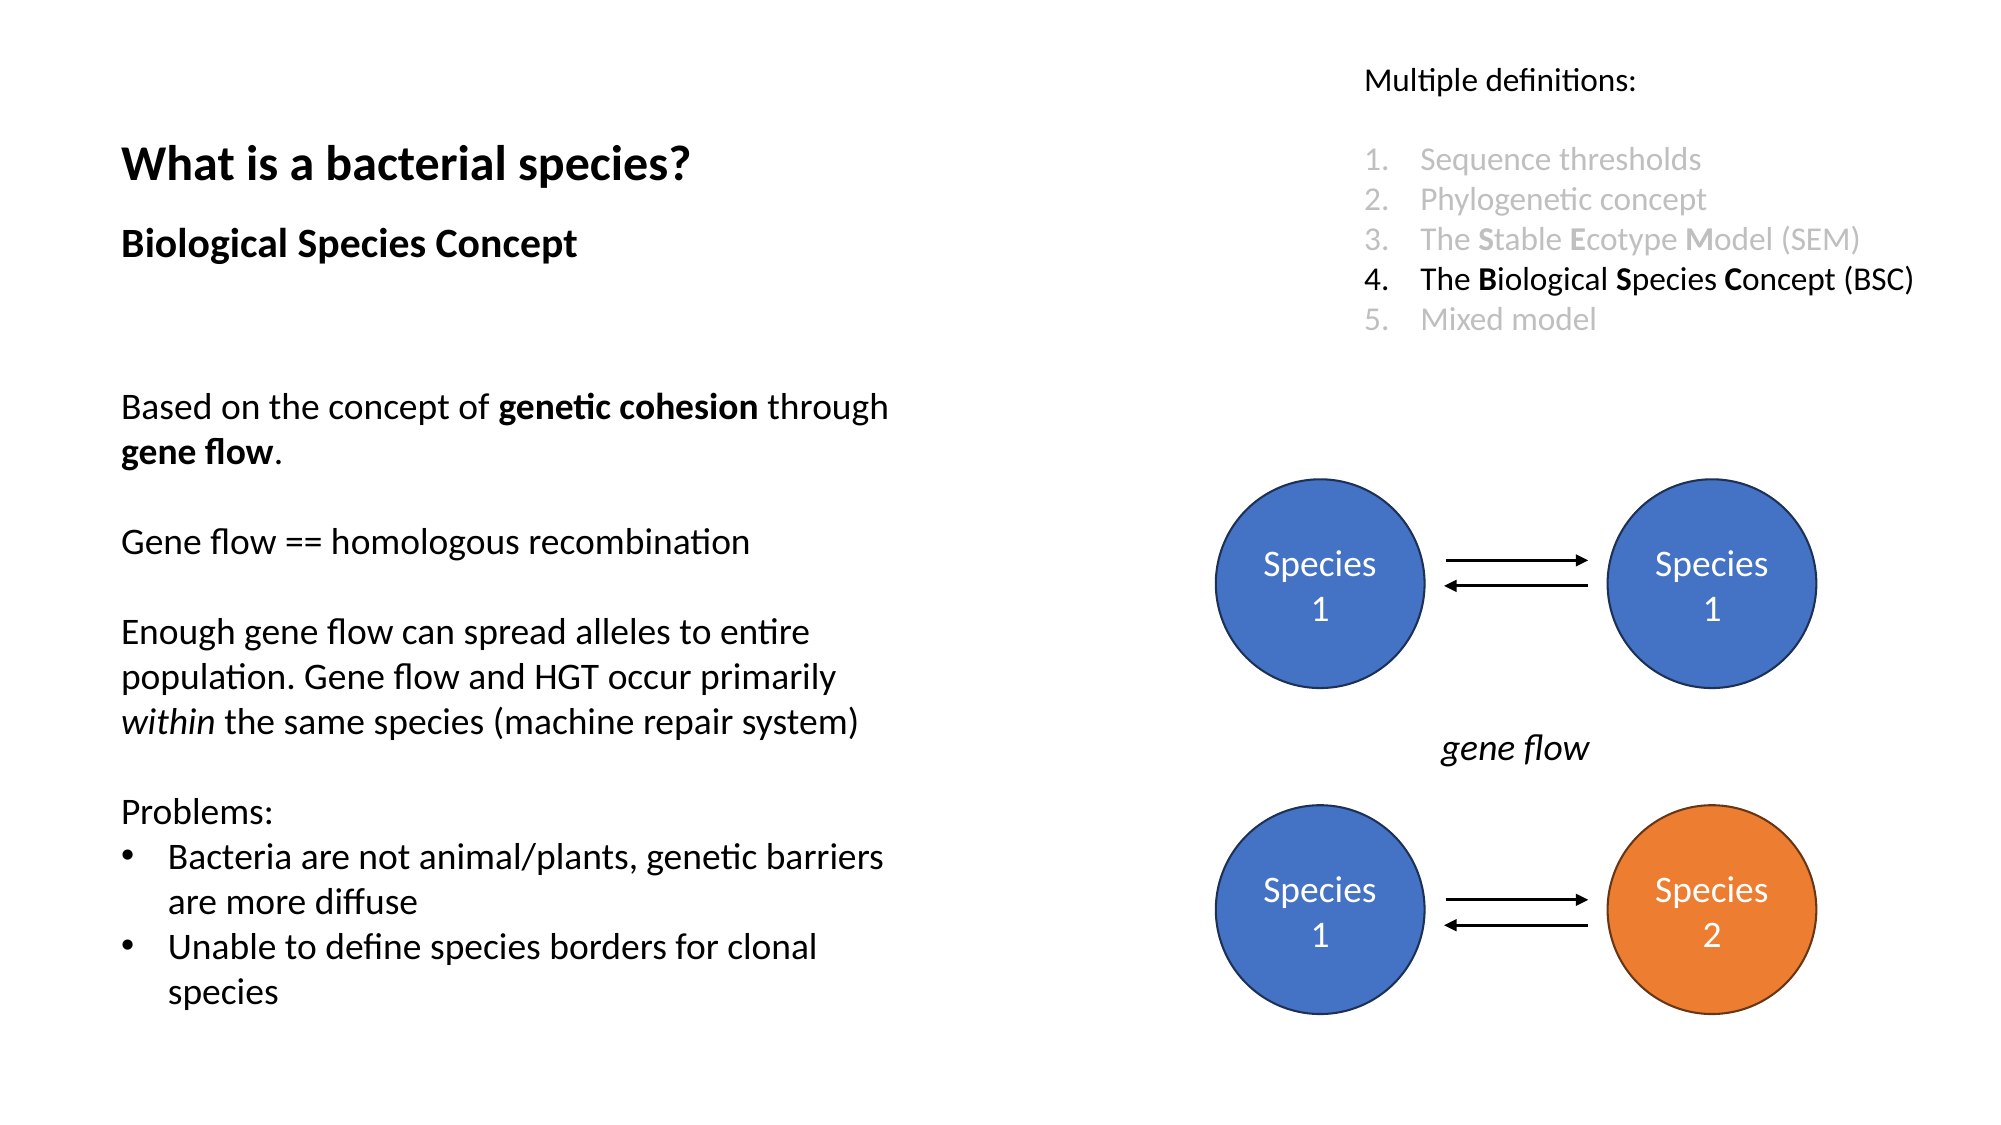

Multiple definitions:

Sequence thresholds
Phylogenetic concept
The Stable Ecotype Model (SEM)
The Biological Species Concept (BSC)
Mixed model
What is a bacterial species?
Biological Species Concept
Based on the concept of genetic cohesion through gene flow.

Gene flow == homologous recombination

Enough gene flow can spread alleles to entire population. Gene flow and HGT occur primarily within the same species (machine repair system)

Problems:
Bacteria are not animal/plants, genetic barriers are more diffuse
Unable to define species borders for clonal species
Species 1
Species 1
gene flow
Species 1
Species 2